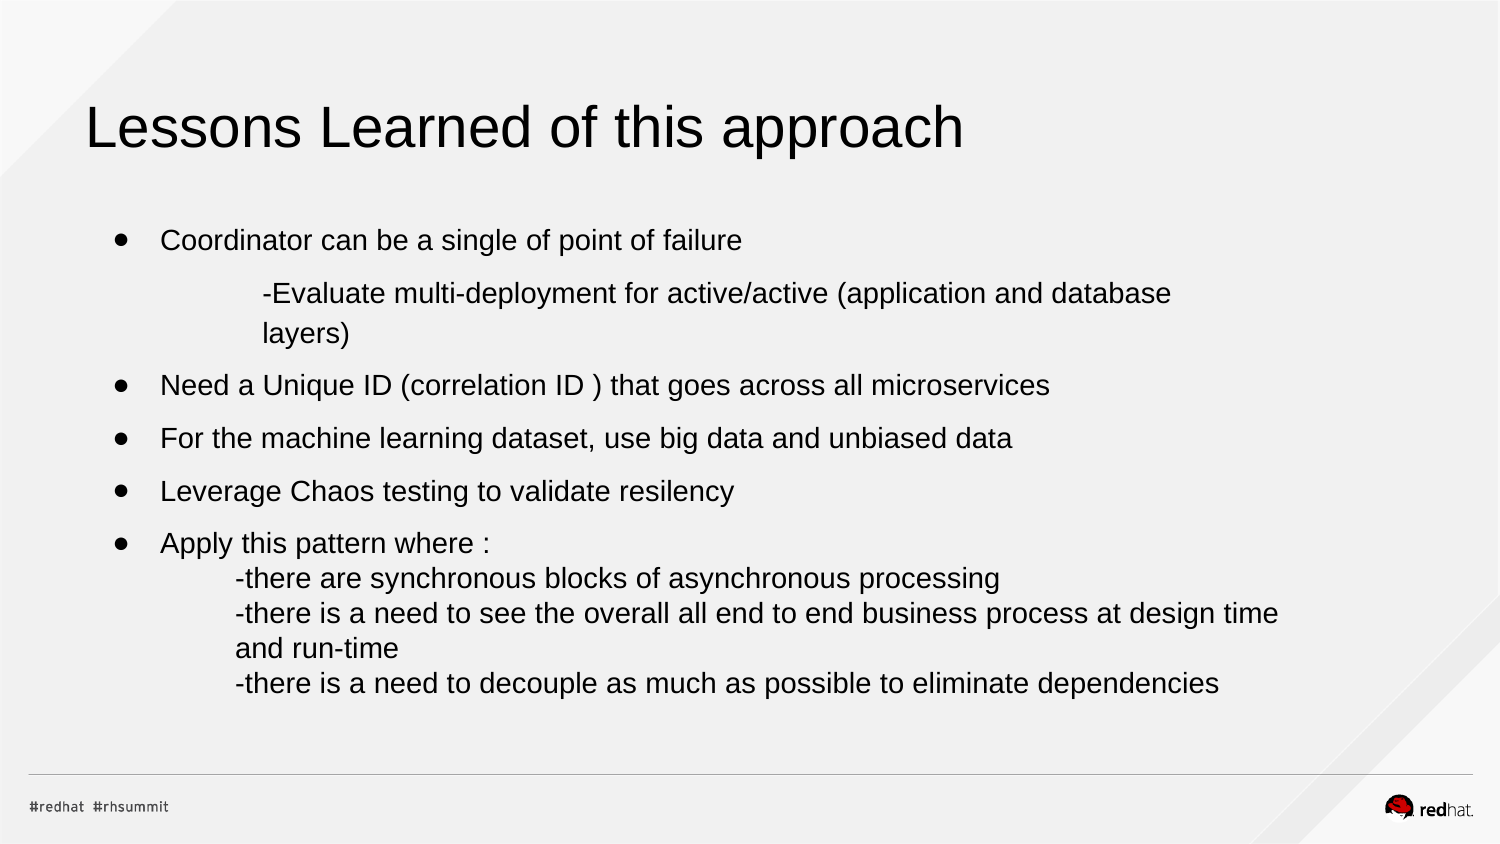

Lessons Learned of this approach
Coordinator can be a single of point of failure
	-Evaluate multi-deployment for active/active (application and database 	layers)
Need a Unique ID (correlation ID ) that goes across all microservices
For the machine learning dataset, use big data and unbiased data
Leverage Chaos testing to validate resilency
Apply this pattern where :
	-there are synchronous blocks of asynchronous processing
	-there is a need to see the overall all end to end business process at design time 	and run-time
	-there is a need to decouple as much as possible to eliminate dependencies